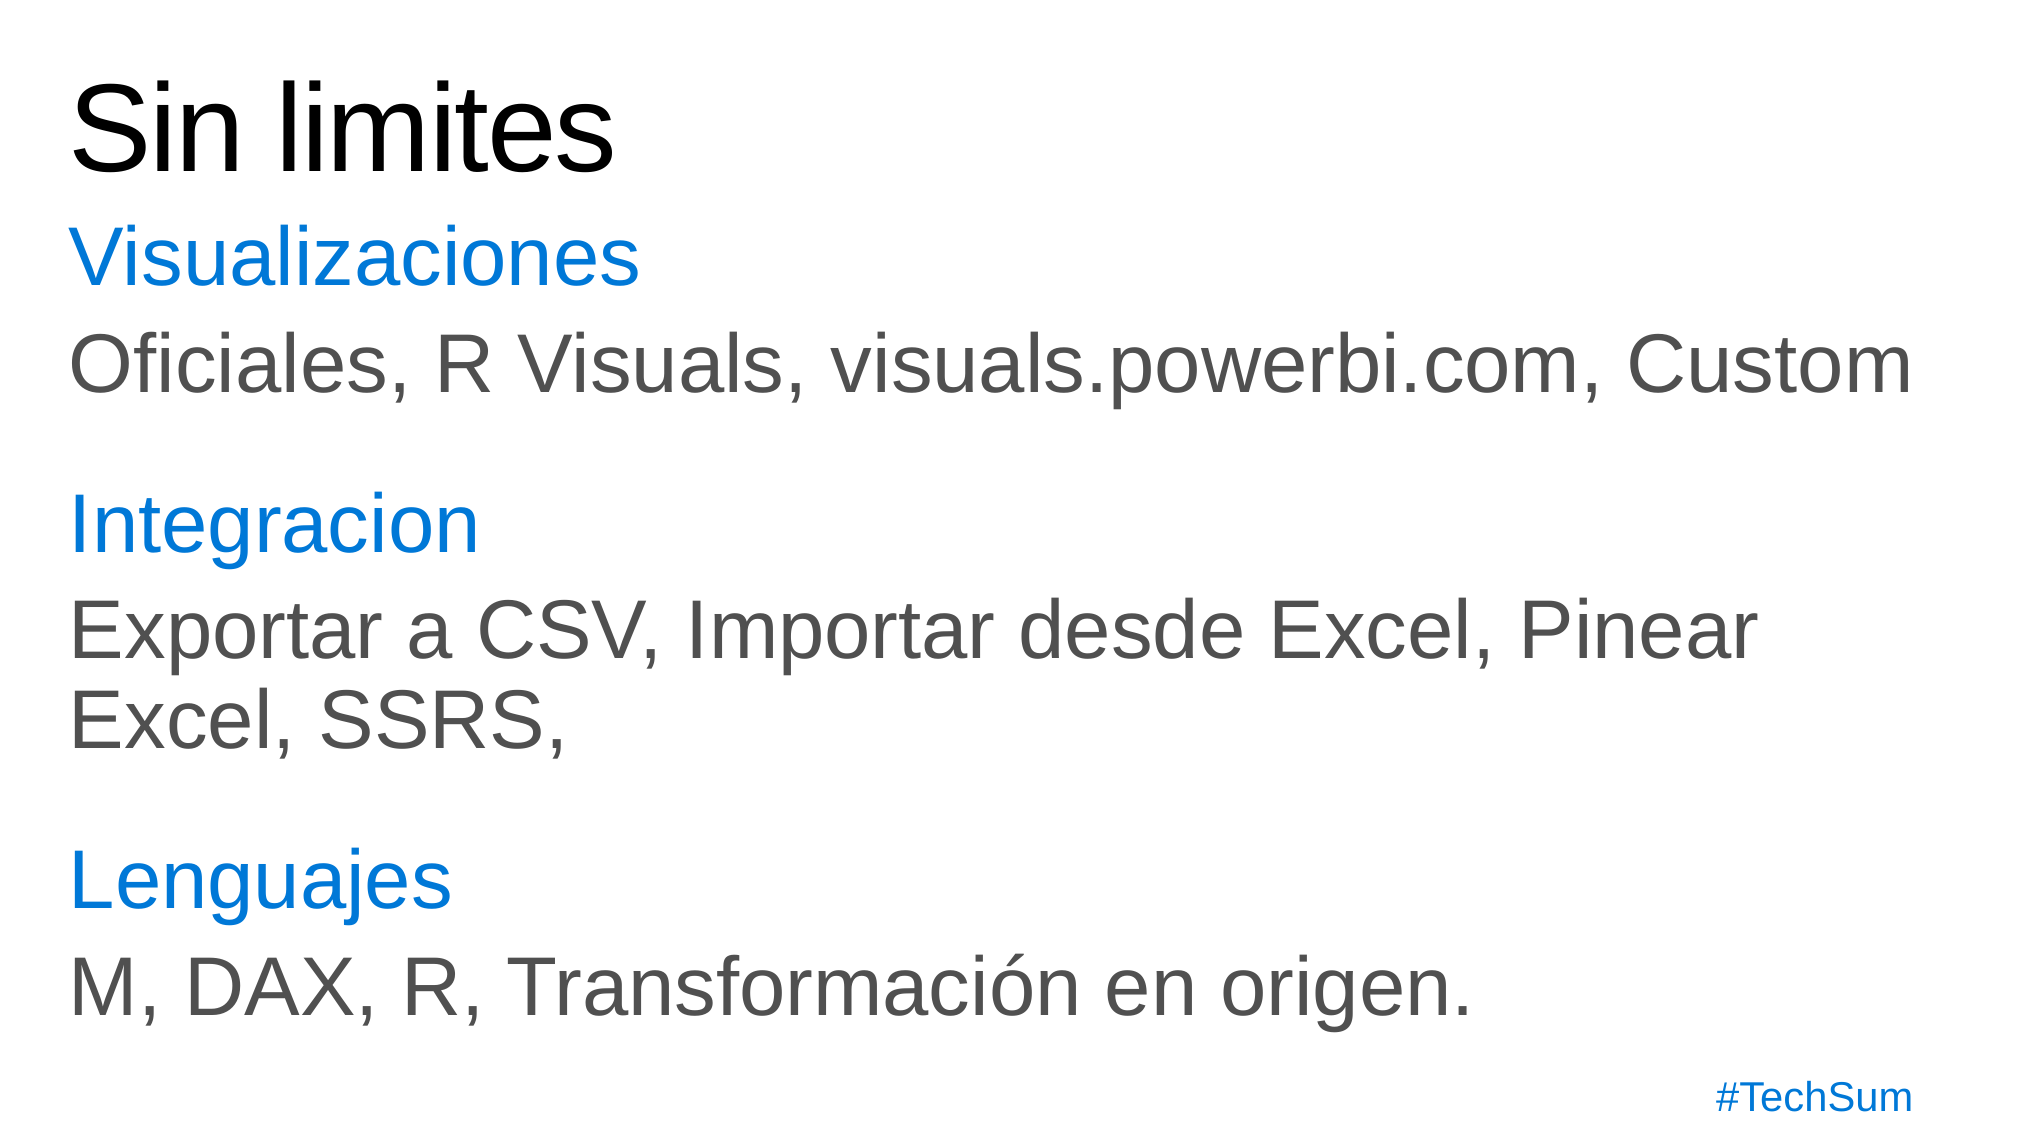

# Sin limites
Visualizaciones
Oficiales, R Visuals, visuals.powerbi.com, Custom

Integracion
Exportar a CSV, Importar desde Excel, Pinear Excel, SSRS,

Lenguajes
M, DAX, R, Transformación en origen.